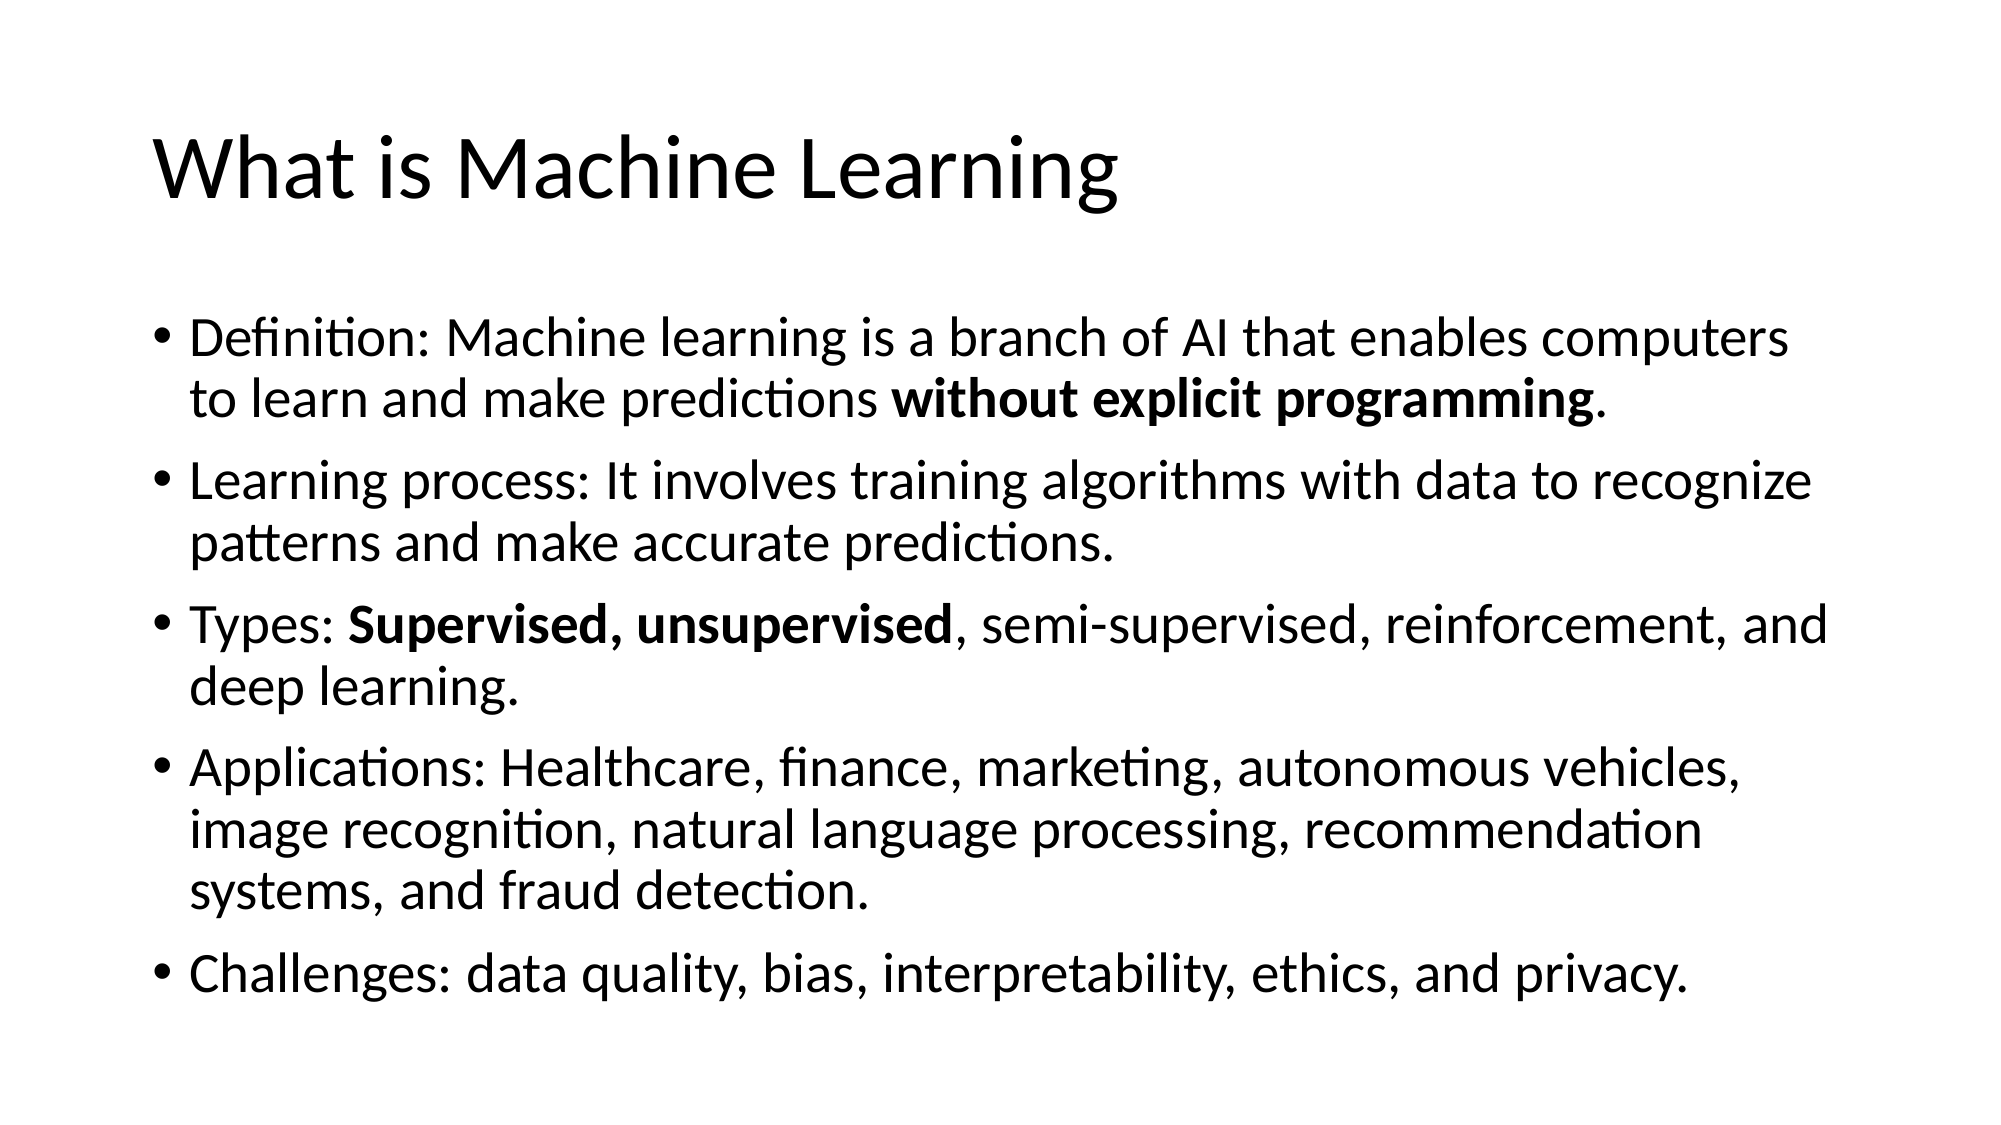

# What is Machine Learning
Definition: Machine learning is a branch of AI that enables computers to learn and make predictions without explicit programming.
Learning process: It involves training algorithms with data to recognize patterns and make accurate predictions.
Types: Supervised, unsupervised, semi-supervised, reinforcement, and deep learning.
Applications: Healthcare, finance, marketing, autonomous vehicles, image recognition, natural language processing, recommendation systems, and fraud detection.
Challenges: data quality, bias, interpretability, ethics, and privacy.